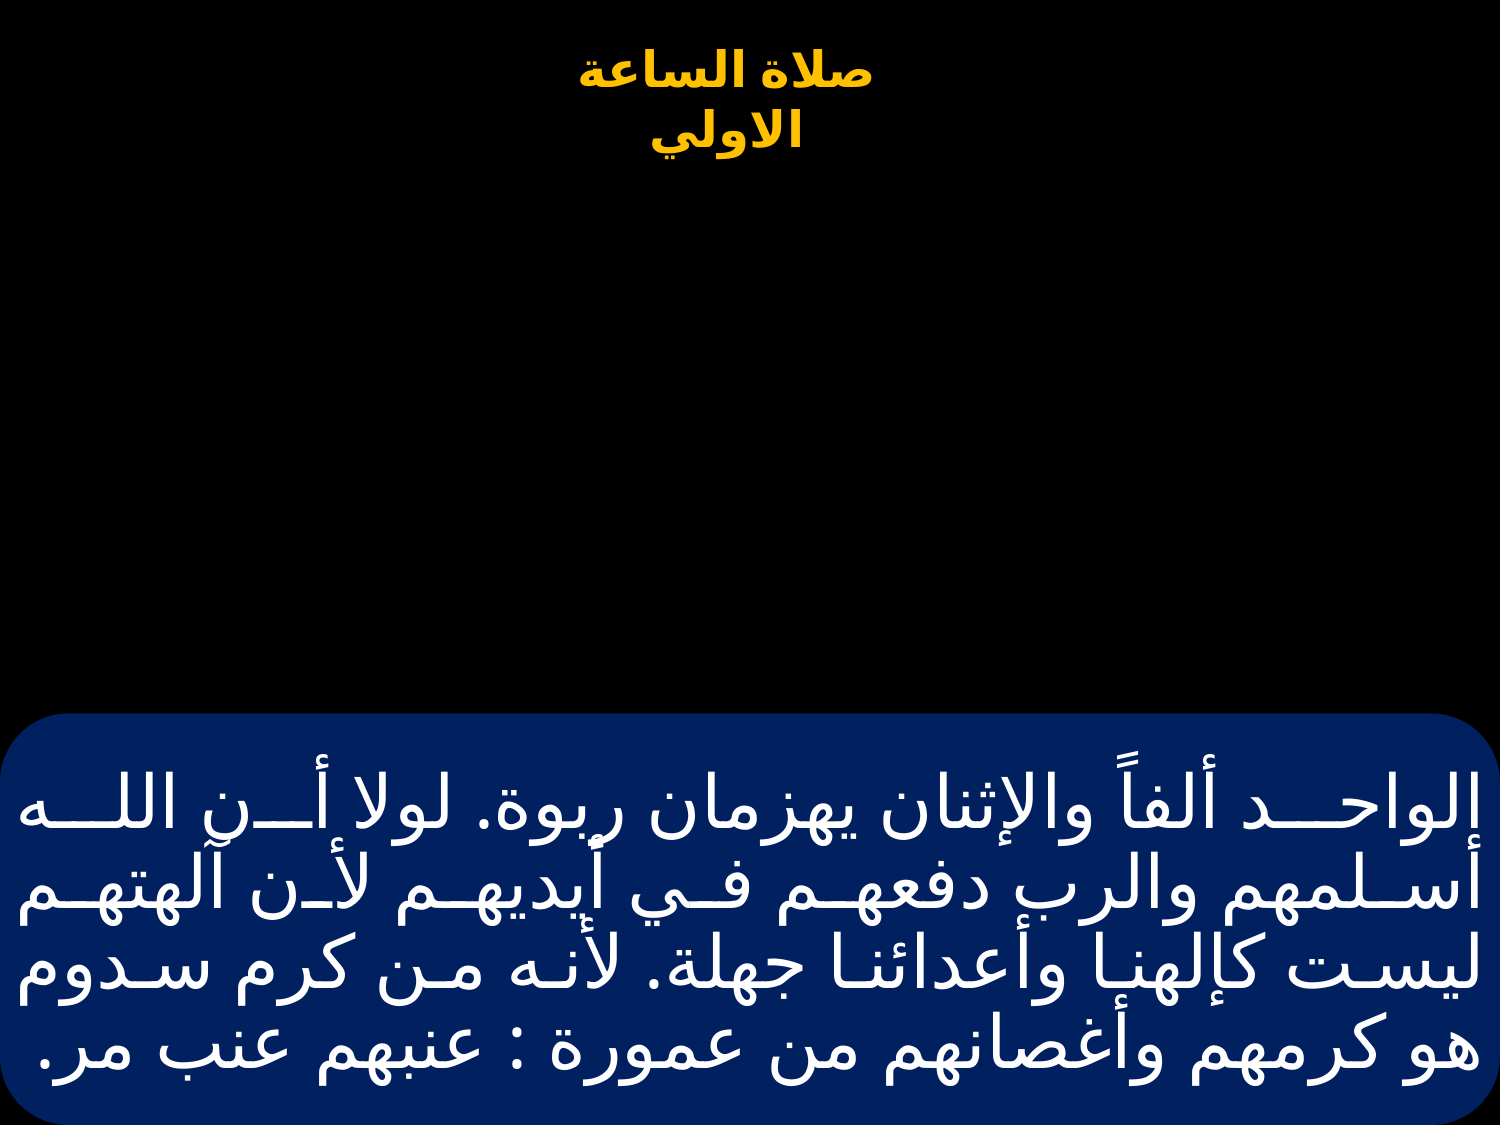

# الواحد ألفاً والإثنان يهزمان ربوة. لولا أن الله أسلمهم والرب دفعهم في أيديهم لأن آلهتهم ليست كإلهنا وأعدائنا جهلة. لأنه من كرم سدوم هو كرمهم وأغصانهم من عمورة : عنبهم عنب مر.